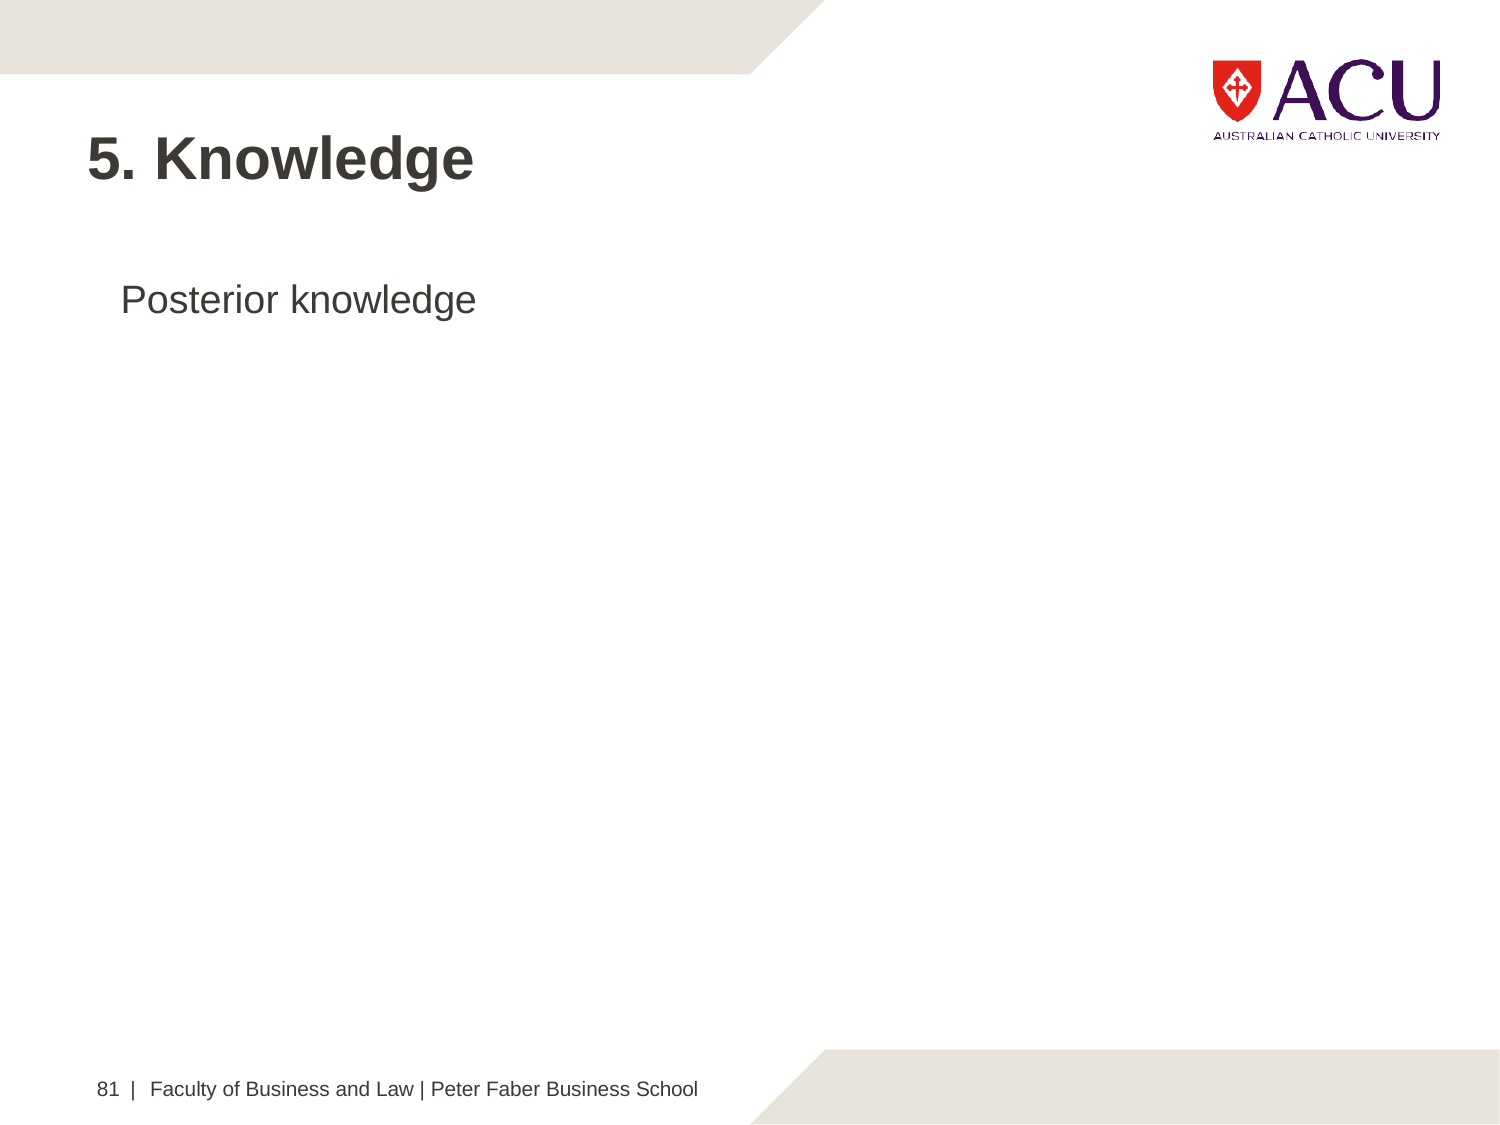

# 5. Knowledge
Posterior knowledge
81 | Faculty of Business and Law | Peter Faber Business School